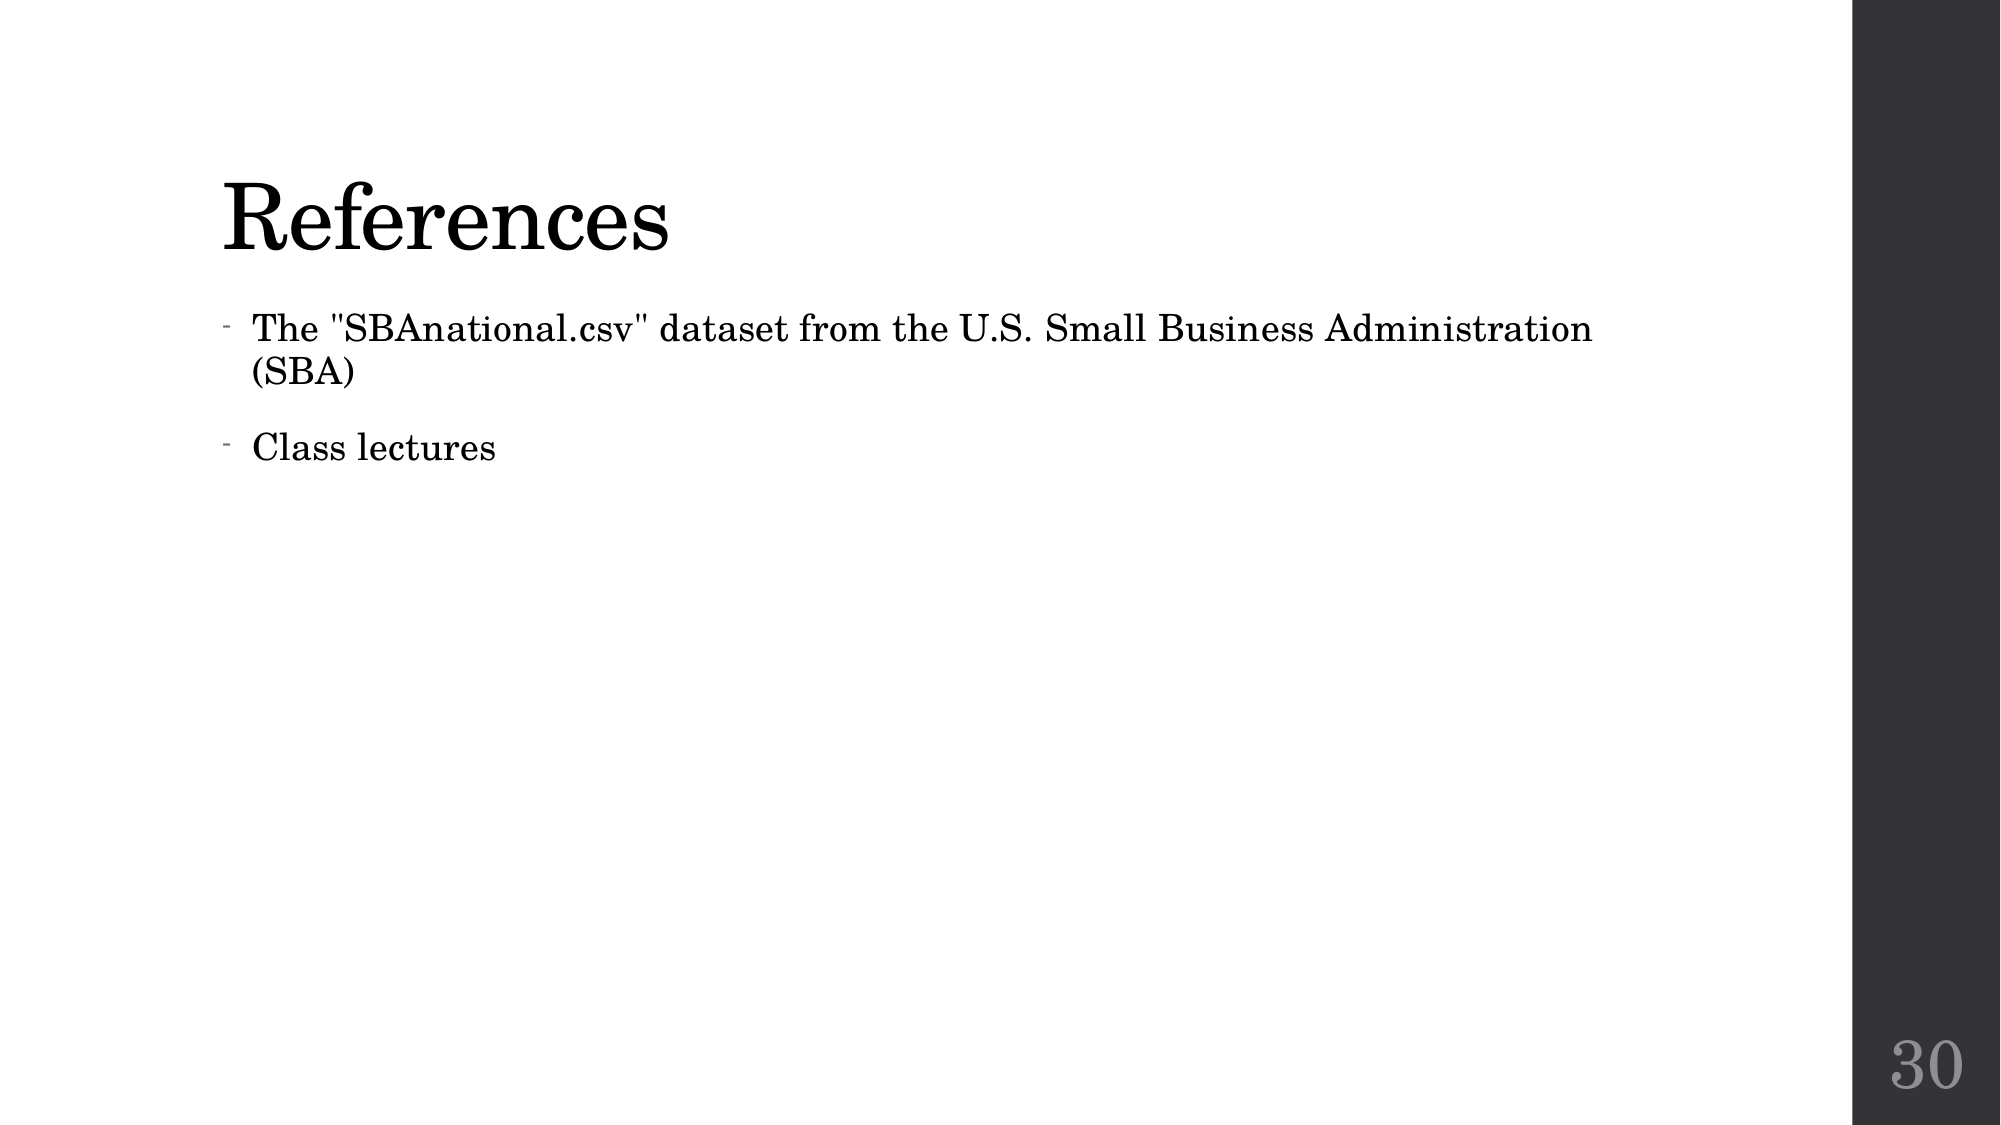

# References
The "SBAnational.csv" dataset from the U.S. Small Business Administration (SBA)
Class lectures

30